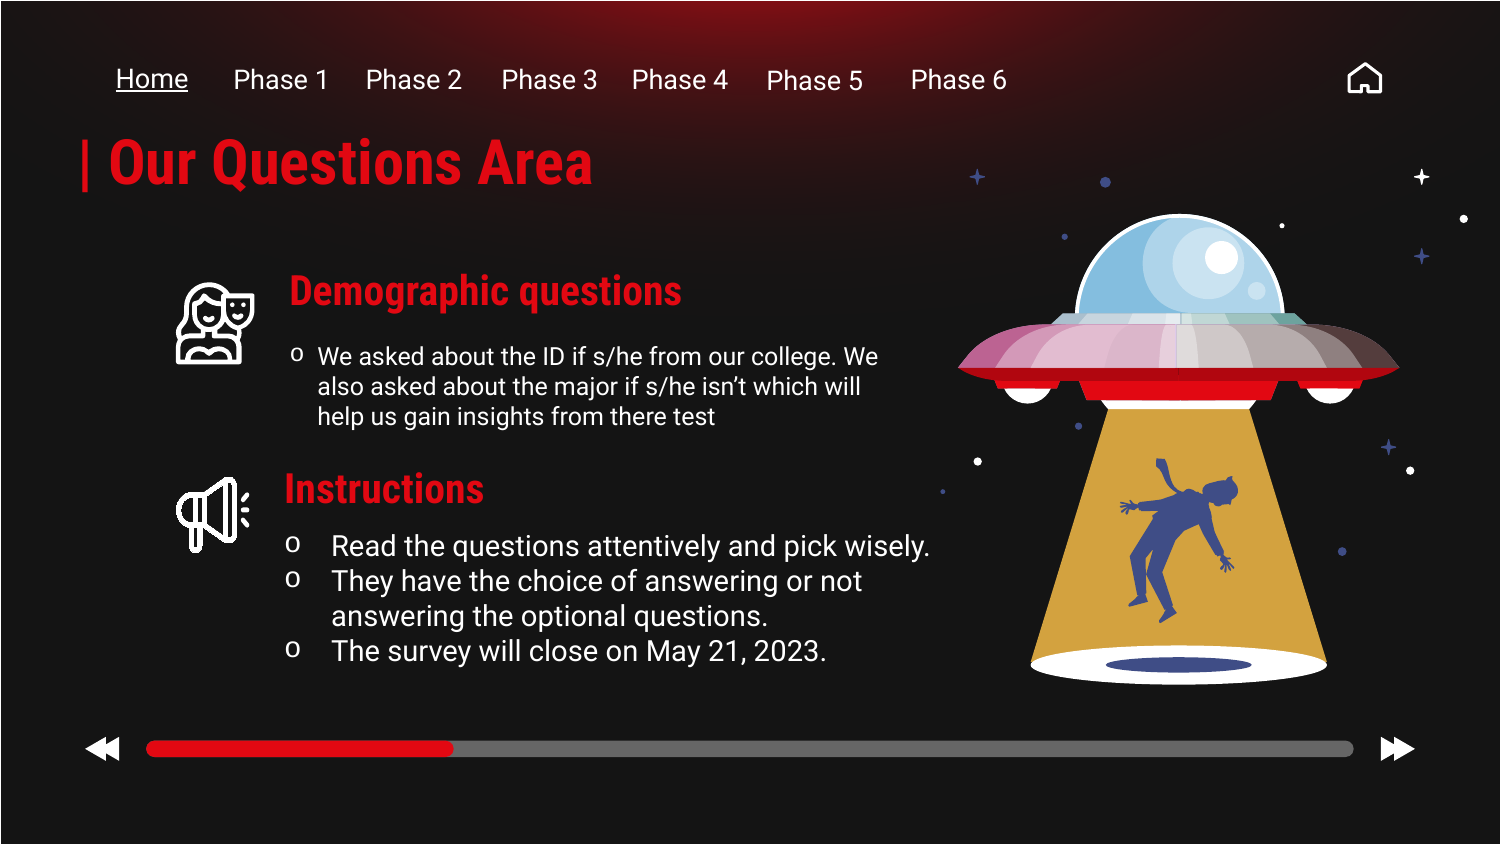

Home
Phase 1
Phase 2
Phase 3
Phase 5
Phase 4
Phase 6

# Questionnaire
| Our Questions Area
02

Demographic questions

Several questions were made to help in covering all aspects.
We asked about the ID if s/he from our college. We also asked about the major if s/he isn’t which will help us gain insights from there test

Instructions

Read the questions attentively and pick wisely.
They have the choice of answering or not answering the optional questions.
The survey will close on May 21, 2023.

Optional Questions

The participant is asked whether they have any other comments to contribute at the end of the survey.
Response Option

There are a variety of questions, including multiple-choice, rating scale, checkbox, and open-ended inquiries.